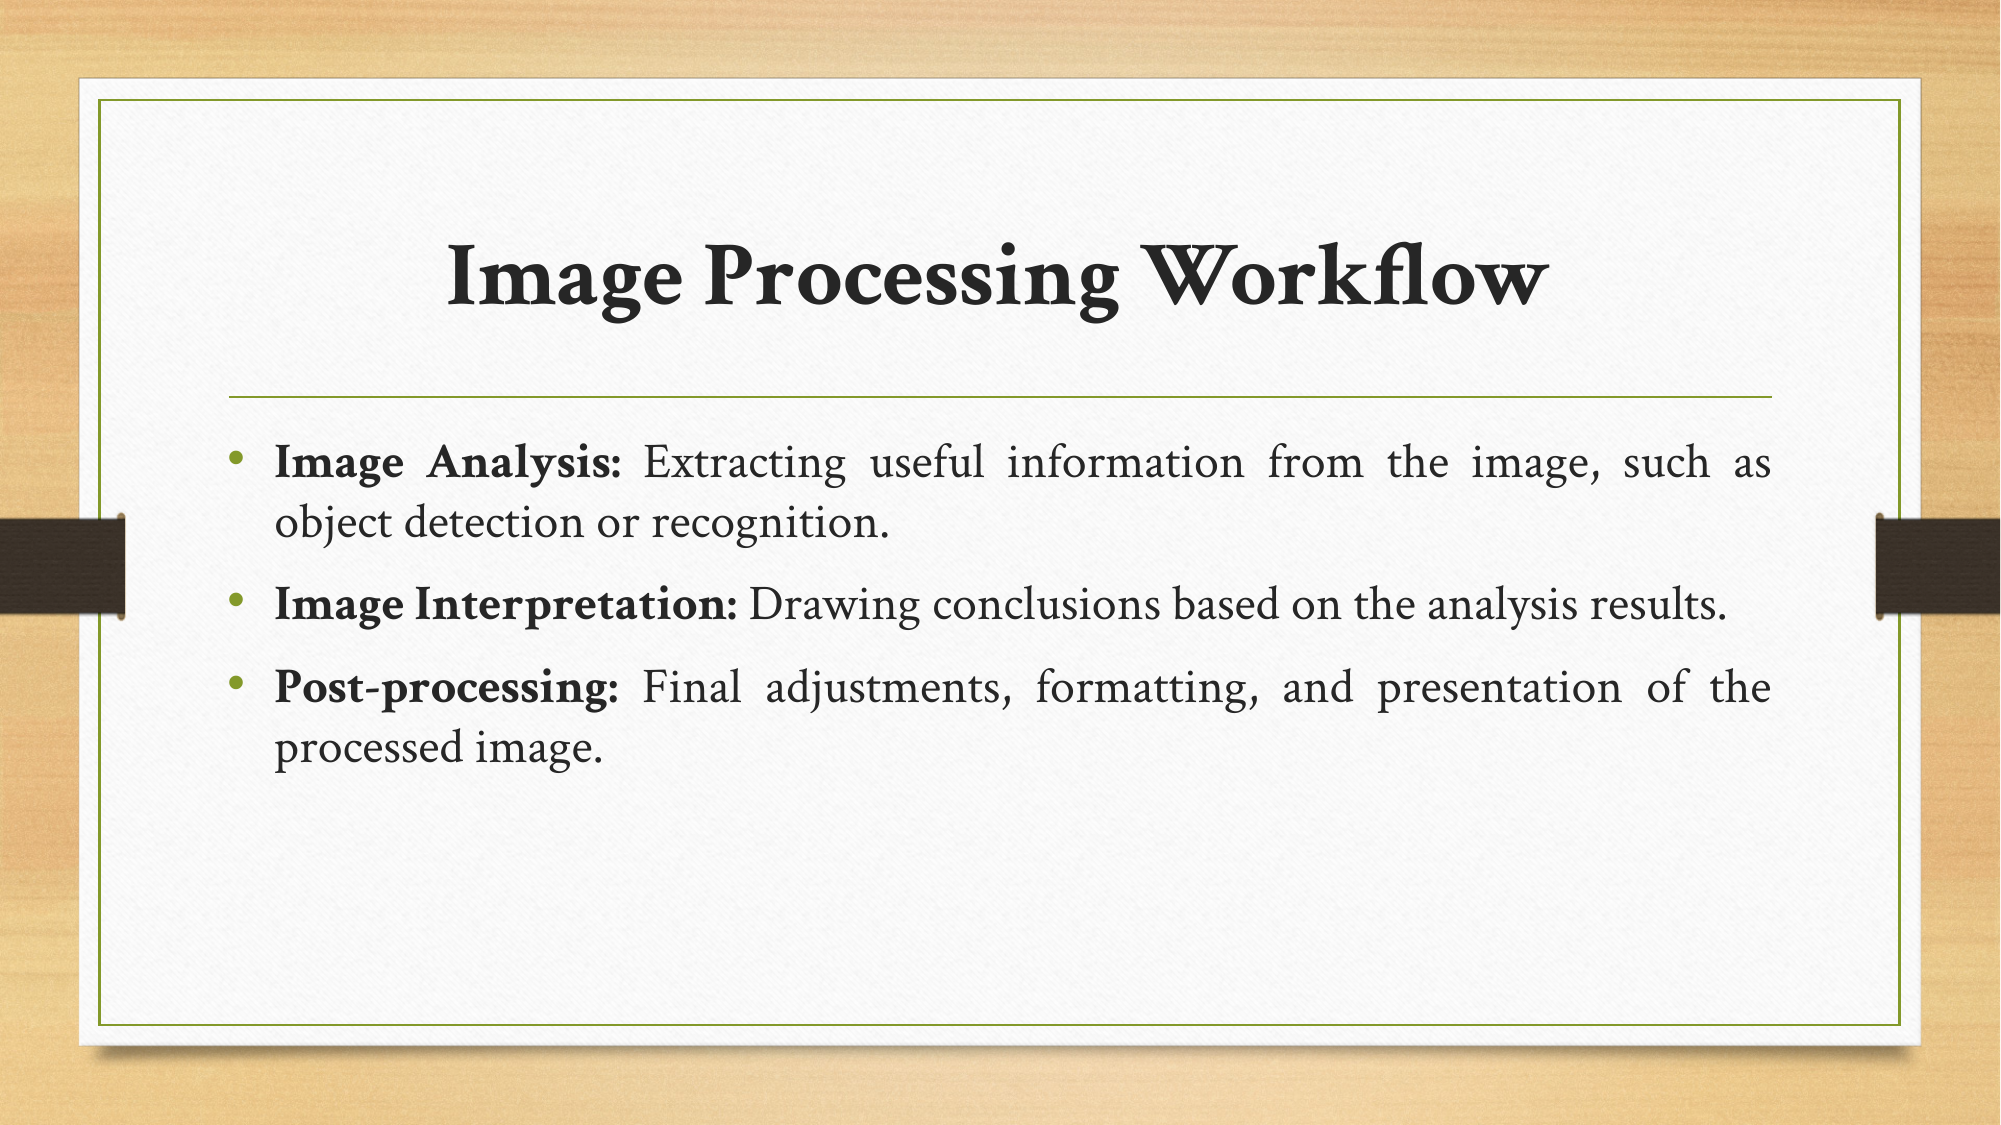

# Image Processing Workflow
Image Analysis: Extracting useful information from the image, such as object detection or recognition.
Image Interpretation: Drawing conclusions based on the analysis results.
Post-processing: Final adjustments, formatting, and presentation of the processed image.